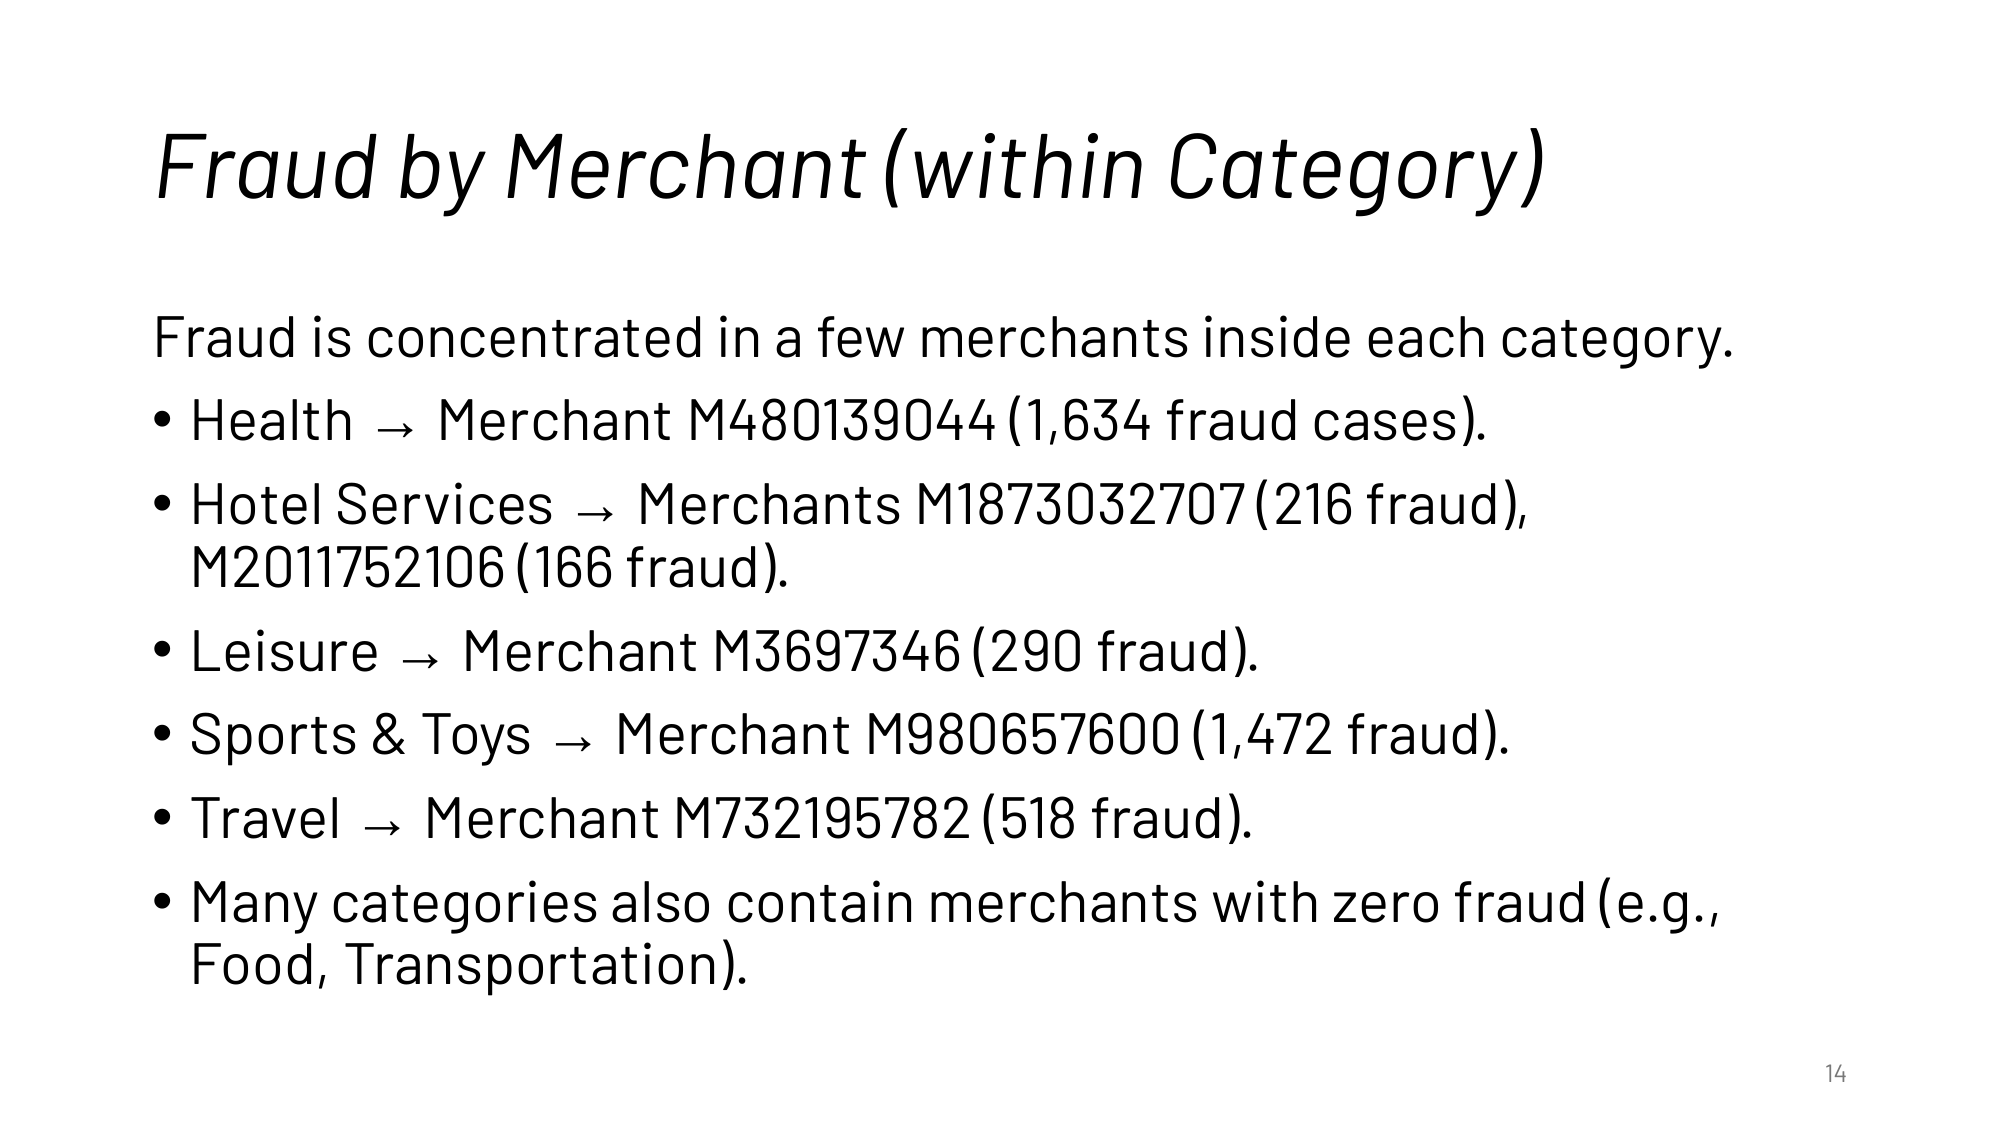

# Fraud by Merchant (within Category)
Fraud is concentrated in a few merchants inside each category.
Health → Merchant M480139044 (1,634 fraud cases).
Hotel Services → Merchants M1873032707 (216 fraud), M2011752106 (166 fraud).
Leisure → Merchant M3697346 (290 fraud).
Sports & Toys → Merchant M980657600 (1,472 fraud).
Travel → Merchant M732195782 (518 fraud).
Many categories also contain merchants with zero fraud (e.g., Food, Transportation).
14